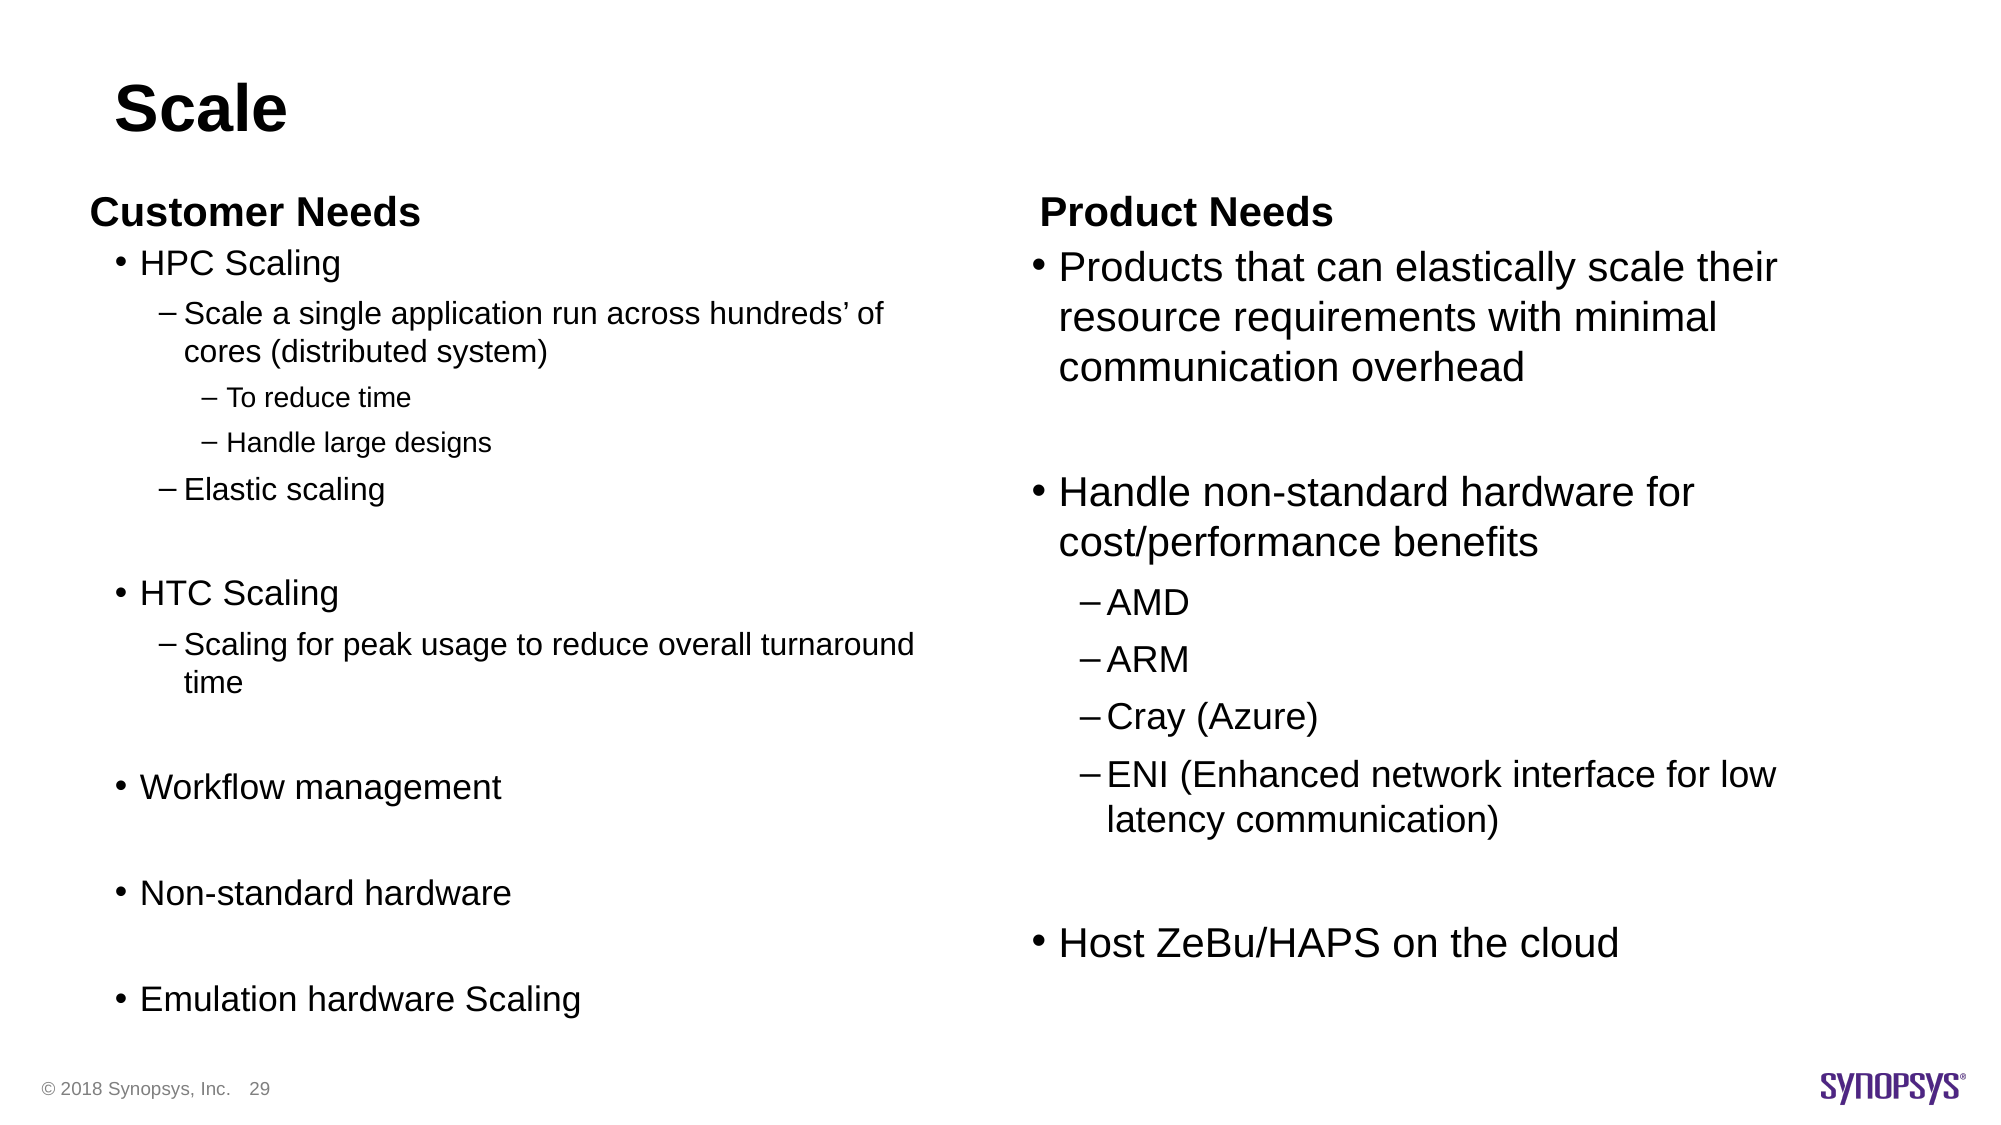

# Scale
Customer Needs
Product Needs
HPC Scaling
Scale a single application run across hundreds’ of cores (distributed system)
To reduce time
Handle large designs
Elastic scaling

HTC Scaling
Scaling for peak usage to reduce overall turnaround time

Workflow management

Non-standard hardware

Emulation hardware Scaling
Products that can elastically scale their resource requirements with minimal communication overhead

Handle non-standard hardware for cost/performance benefits
AMD
ARM
Cray (Azure)
ENI (Enhanced network interface for low latency communication)

Host ZeBu/HAPS on the cloud